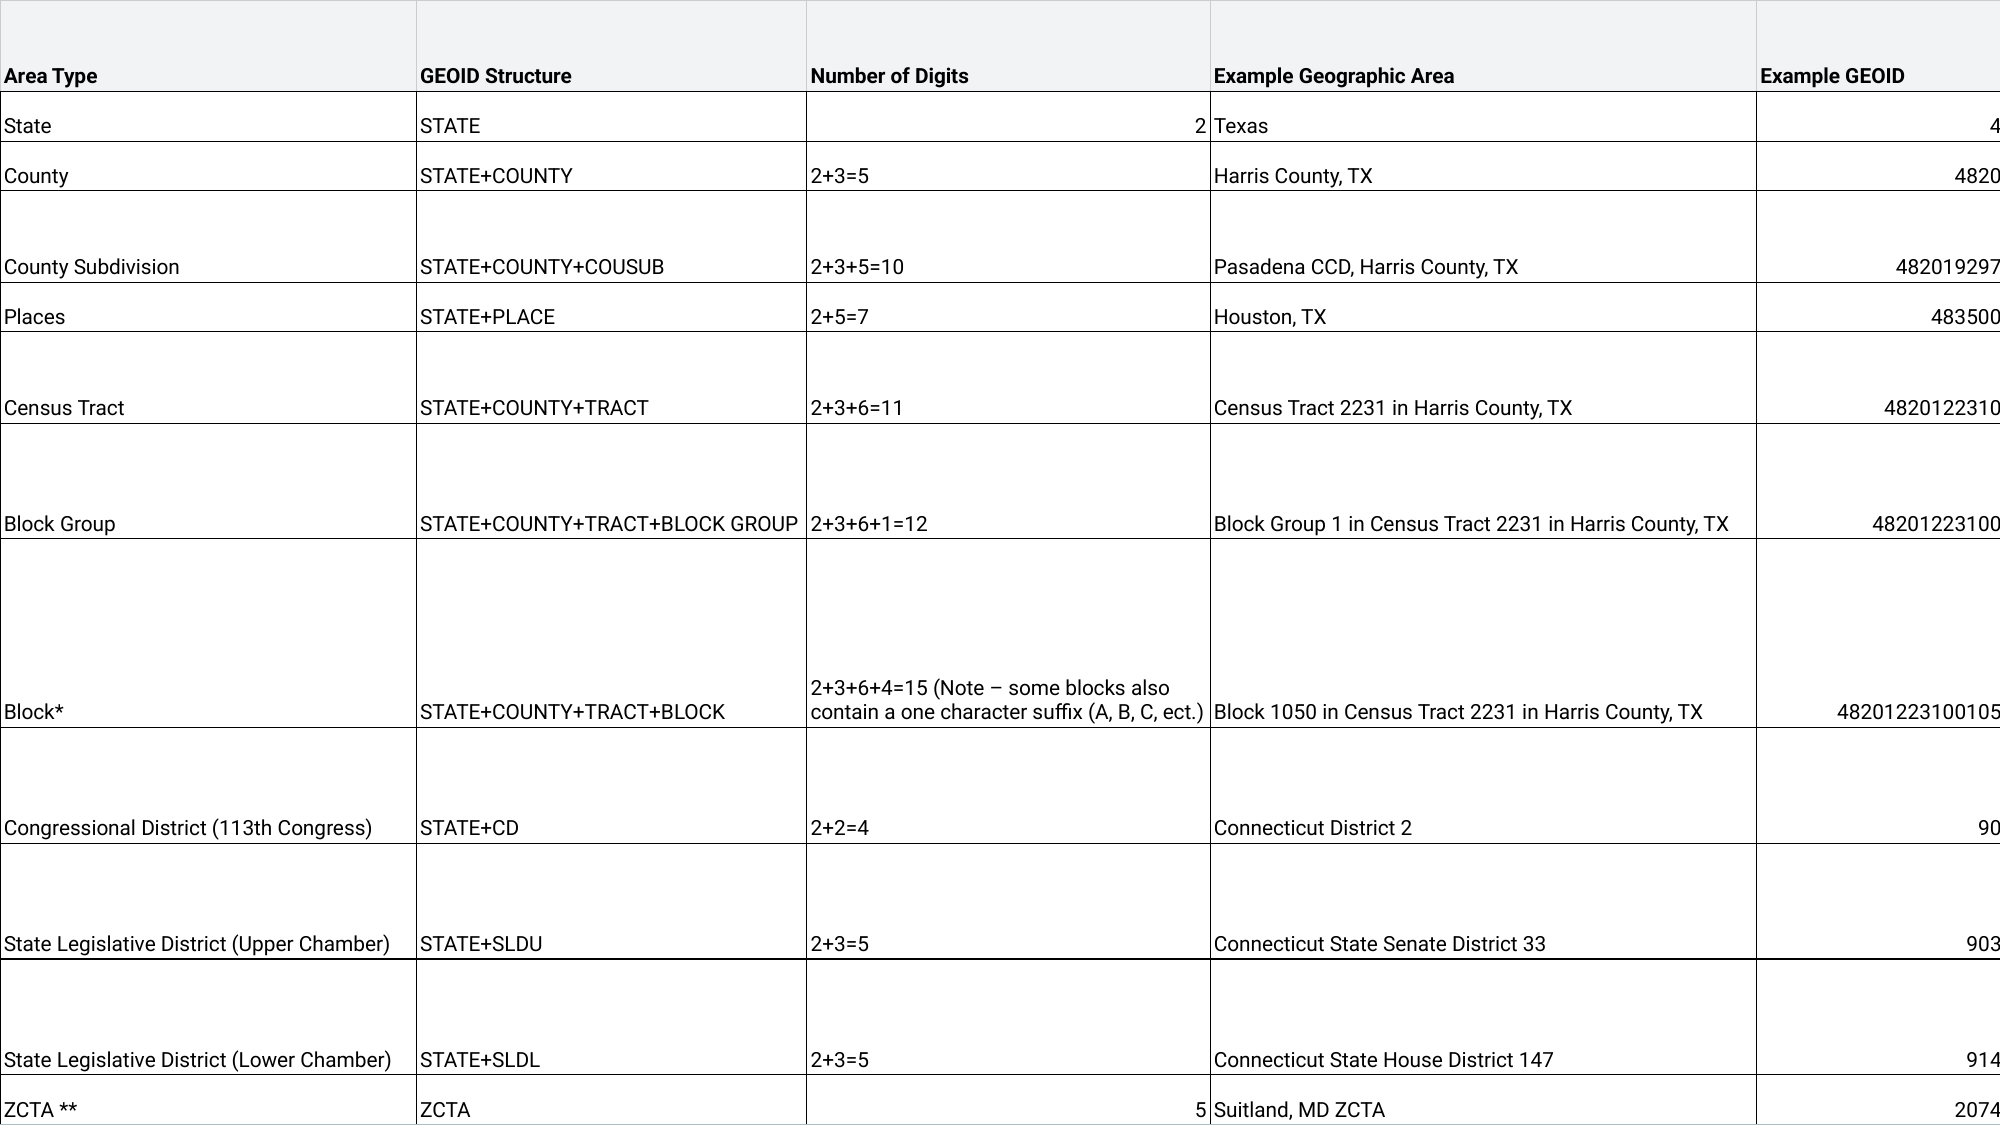

| Area Type | GEOID Structure | Number of Digits | Example Geographic Area | Example GEOID |
| --- | --- | --- | --- | --- |
| State | STATE | 2 | Texas | 48 |
| County | STATE+COUNTY | 2+3=5 | Harris County, TX | 48201 |
| County Subdivision | STATE+COUNTY+COUSUB | 2+3+5=10 | Pasadena CCD, Harris County, TX | 4820192975 |
| Places | STATE+PLACE | 2+5=7 | Houston, TX | 4835000 |
| Census Tract | STATE+COUNTY+TRACT | 2+3+6=11 | Census Tract 2231 in Harris County, TX | 48201223100 |
| Block Group | STATE+COUNTY+TRACT+BLOCK GROUP | 2+3+6+1=12 | Block Group 1 in Census Tract 2231 in Harris County, TX | 482012231001 |
| Block\* | STATE+COUNTY+TRACT+BLOCK | 2+3+6+4=15 (Note – some blocks also contain a one character suffix (A, B, C, ect.) | Block 1050 in Census Tract 2231 in Harris County, TX | 482012231001050 |
| Congressional District (113th Congress) | STATE+CD | 2+2=4 | Connecticut District 2 | 902 |
| State Legislative District (Upper Chamber) | STATE+SLDU | 2+3=5 | Connecticut State Senate District 33 | 9033 |
| State Legislative District (Lower Chamber) | STATE+SLDL | 2+3=5 | Connecticut State House District 147 | 9147 |
| ZCTA \*\* | ZCTA | 5 | Suitland, MD ZCTA | 20746 |